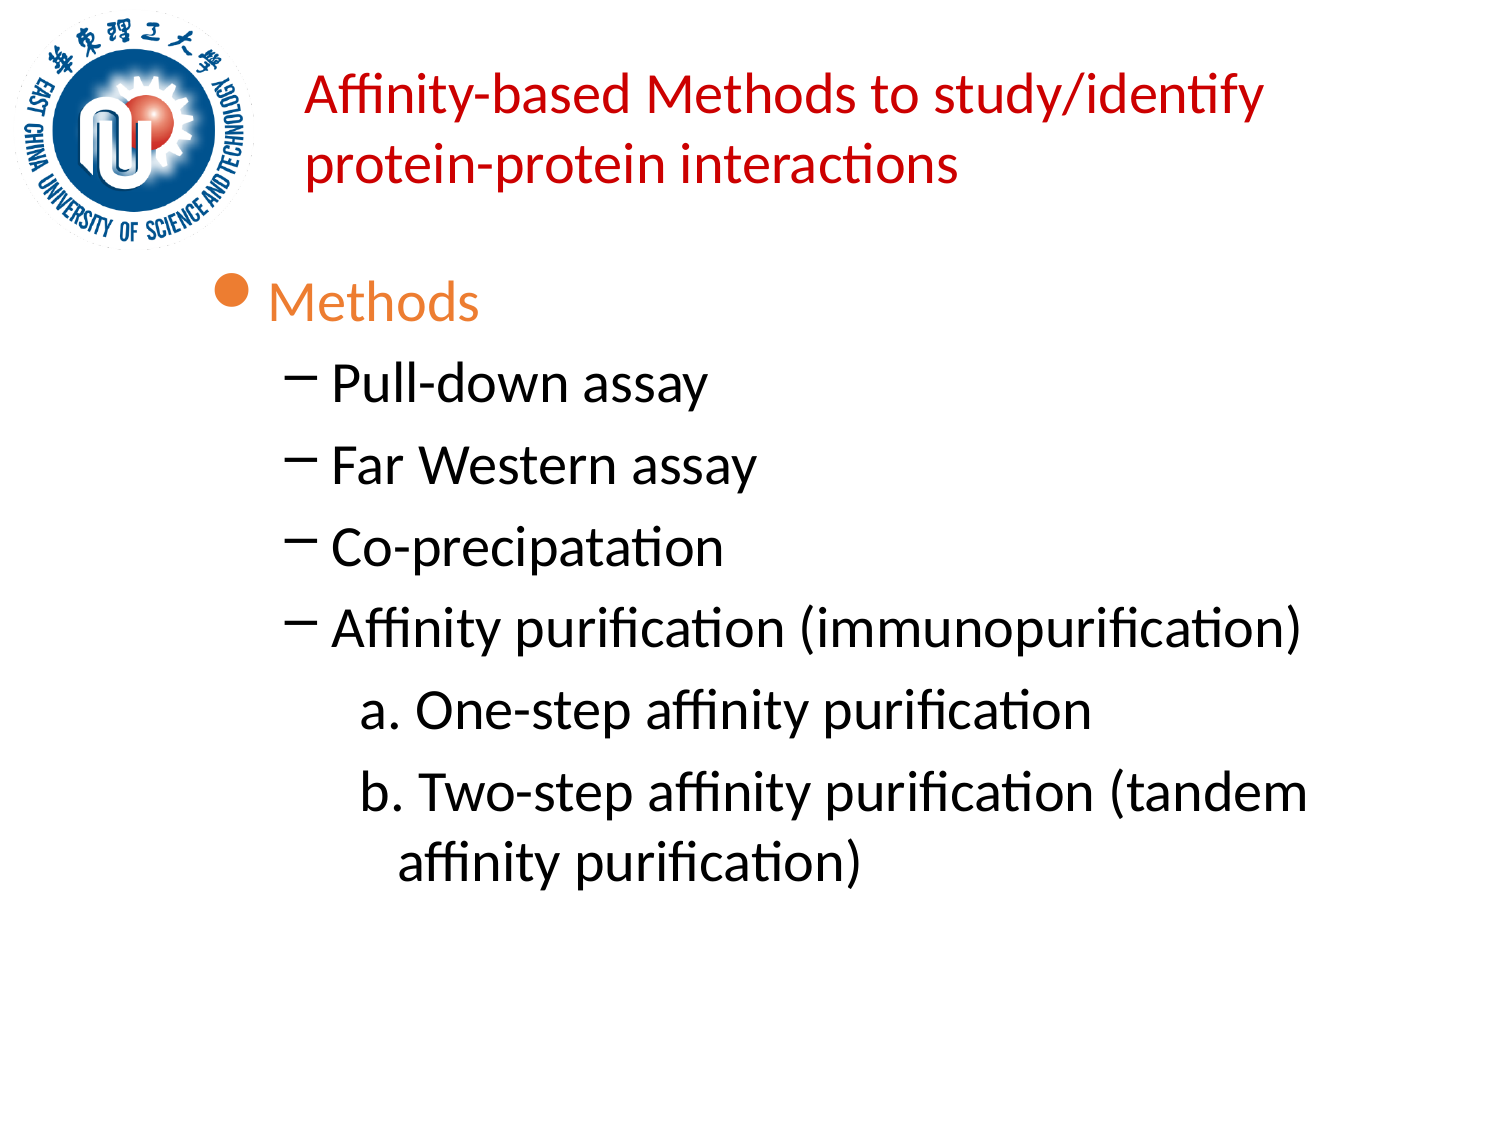

# Affinity-based Methods to study/identify protein-protein interactions
Methods
Pull-down assay
Far Western assay
Co-precipatation
Affinity purification (immunopurification)
a. One-step affinity purification
b. Two-step affinity purification (tandem affinity purification)